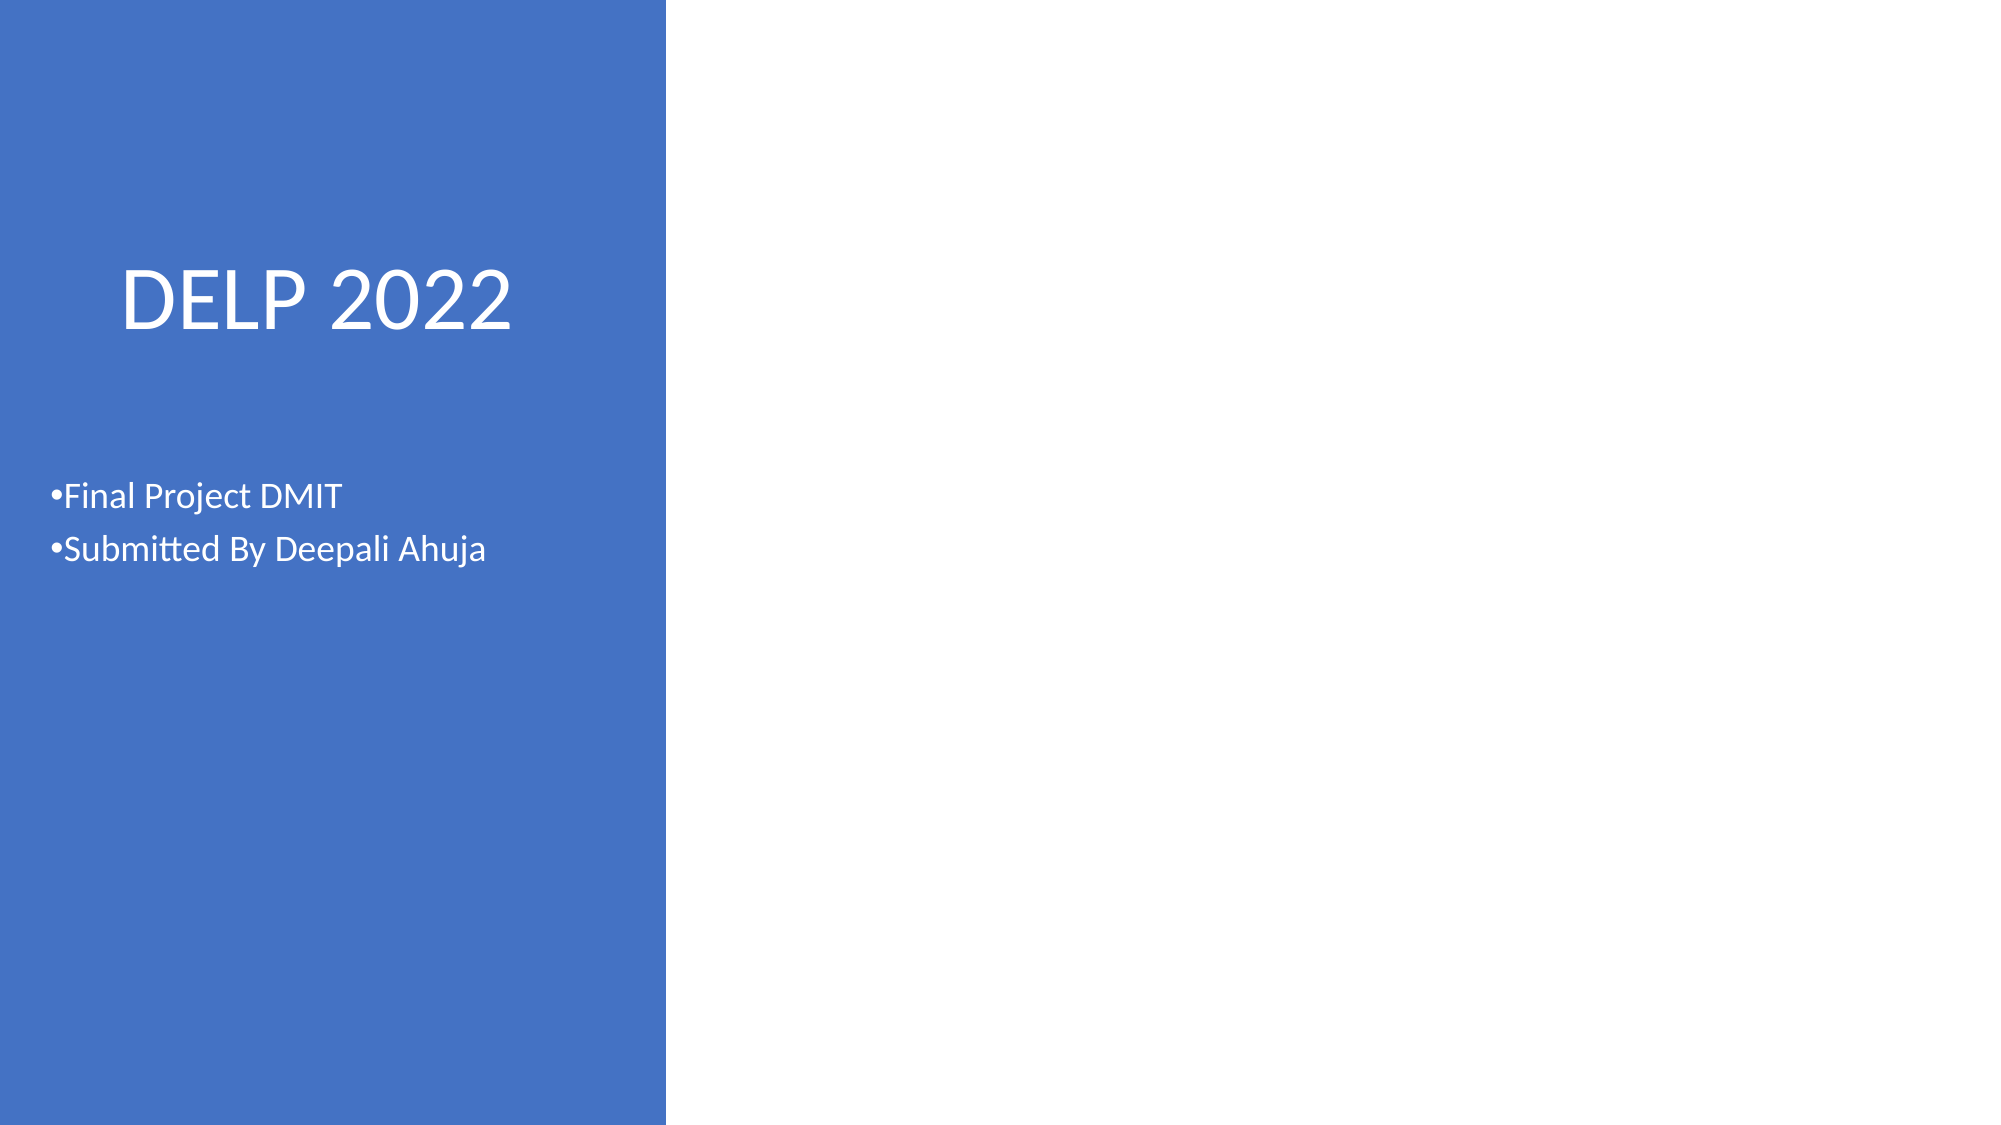

# DELP 2022
Final Project DMIT
Submitted By Deepali Ahuja